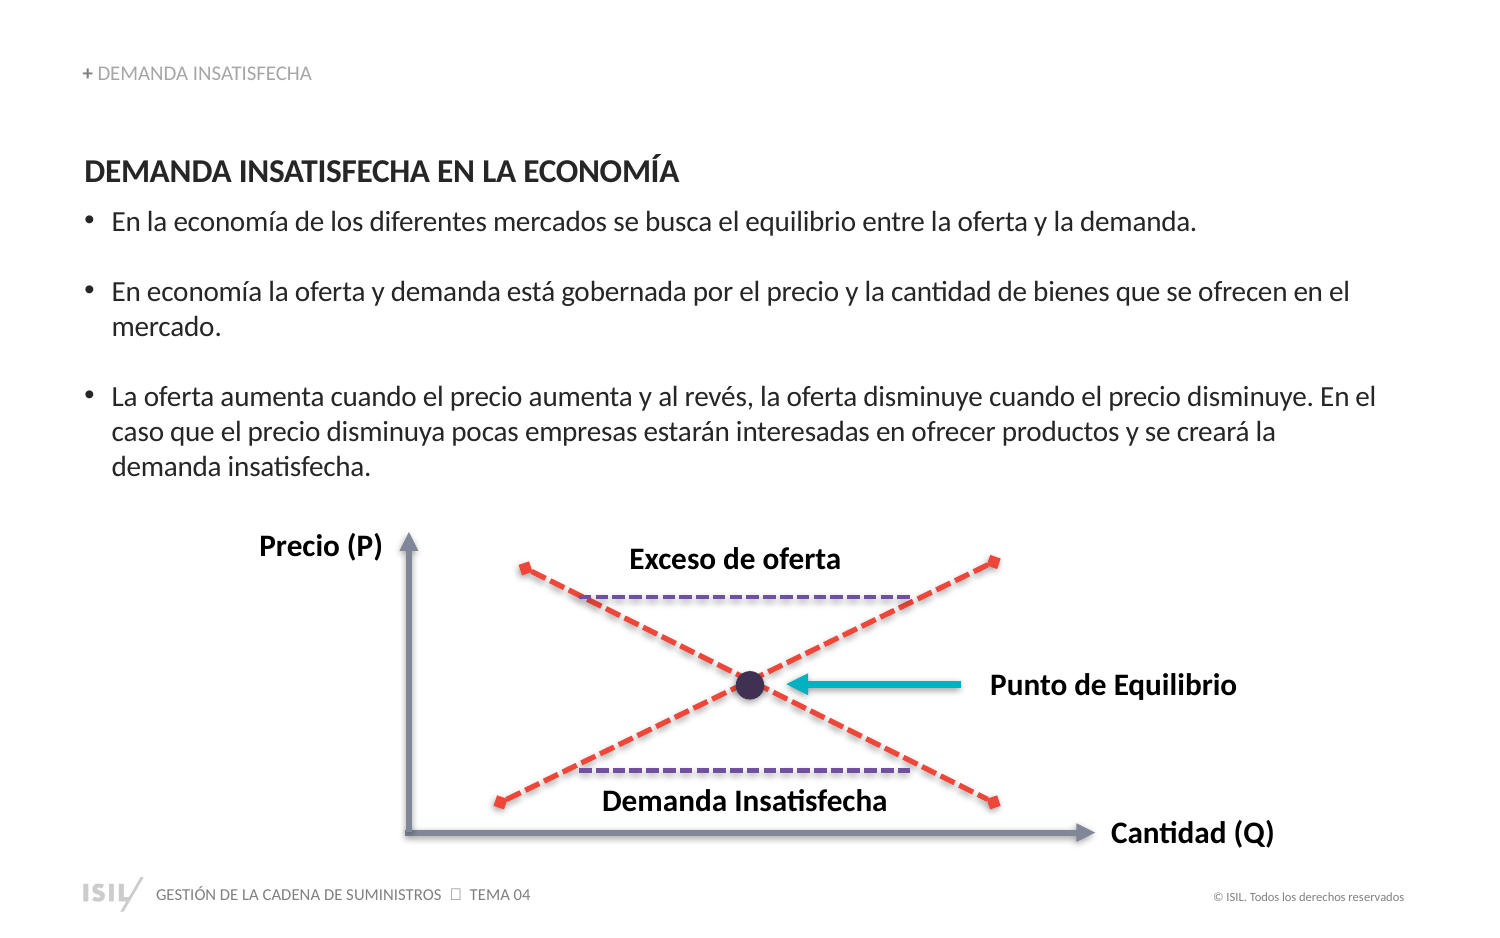

+ DEMANDA INSATISFECHA
DEMANDA INSATISFECHA EN LA ECONOMÍA
En la economía de los diferentes mercados se busca el equilibrio entre la oferta y la demanda.

En economía la oferta y demanda está gobernada por el precio y la cantidad de bienes que se ofrecen en el mercado.

La oferta aumenta cuando el precio aumenta y al revés, la oferta disminuye cuando el precio disminuye. En el caso que el precio disminuya pocas empresas estarán interesadas en ofrecer productos y se creará la demanda insatisfecha.
Precio (P)
Exceso de oferta
Punto de Equilibrio

Demanda Insatisfecha
Cantidad (Q)